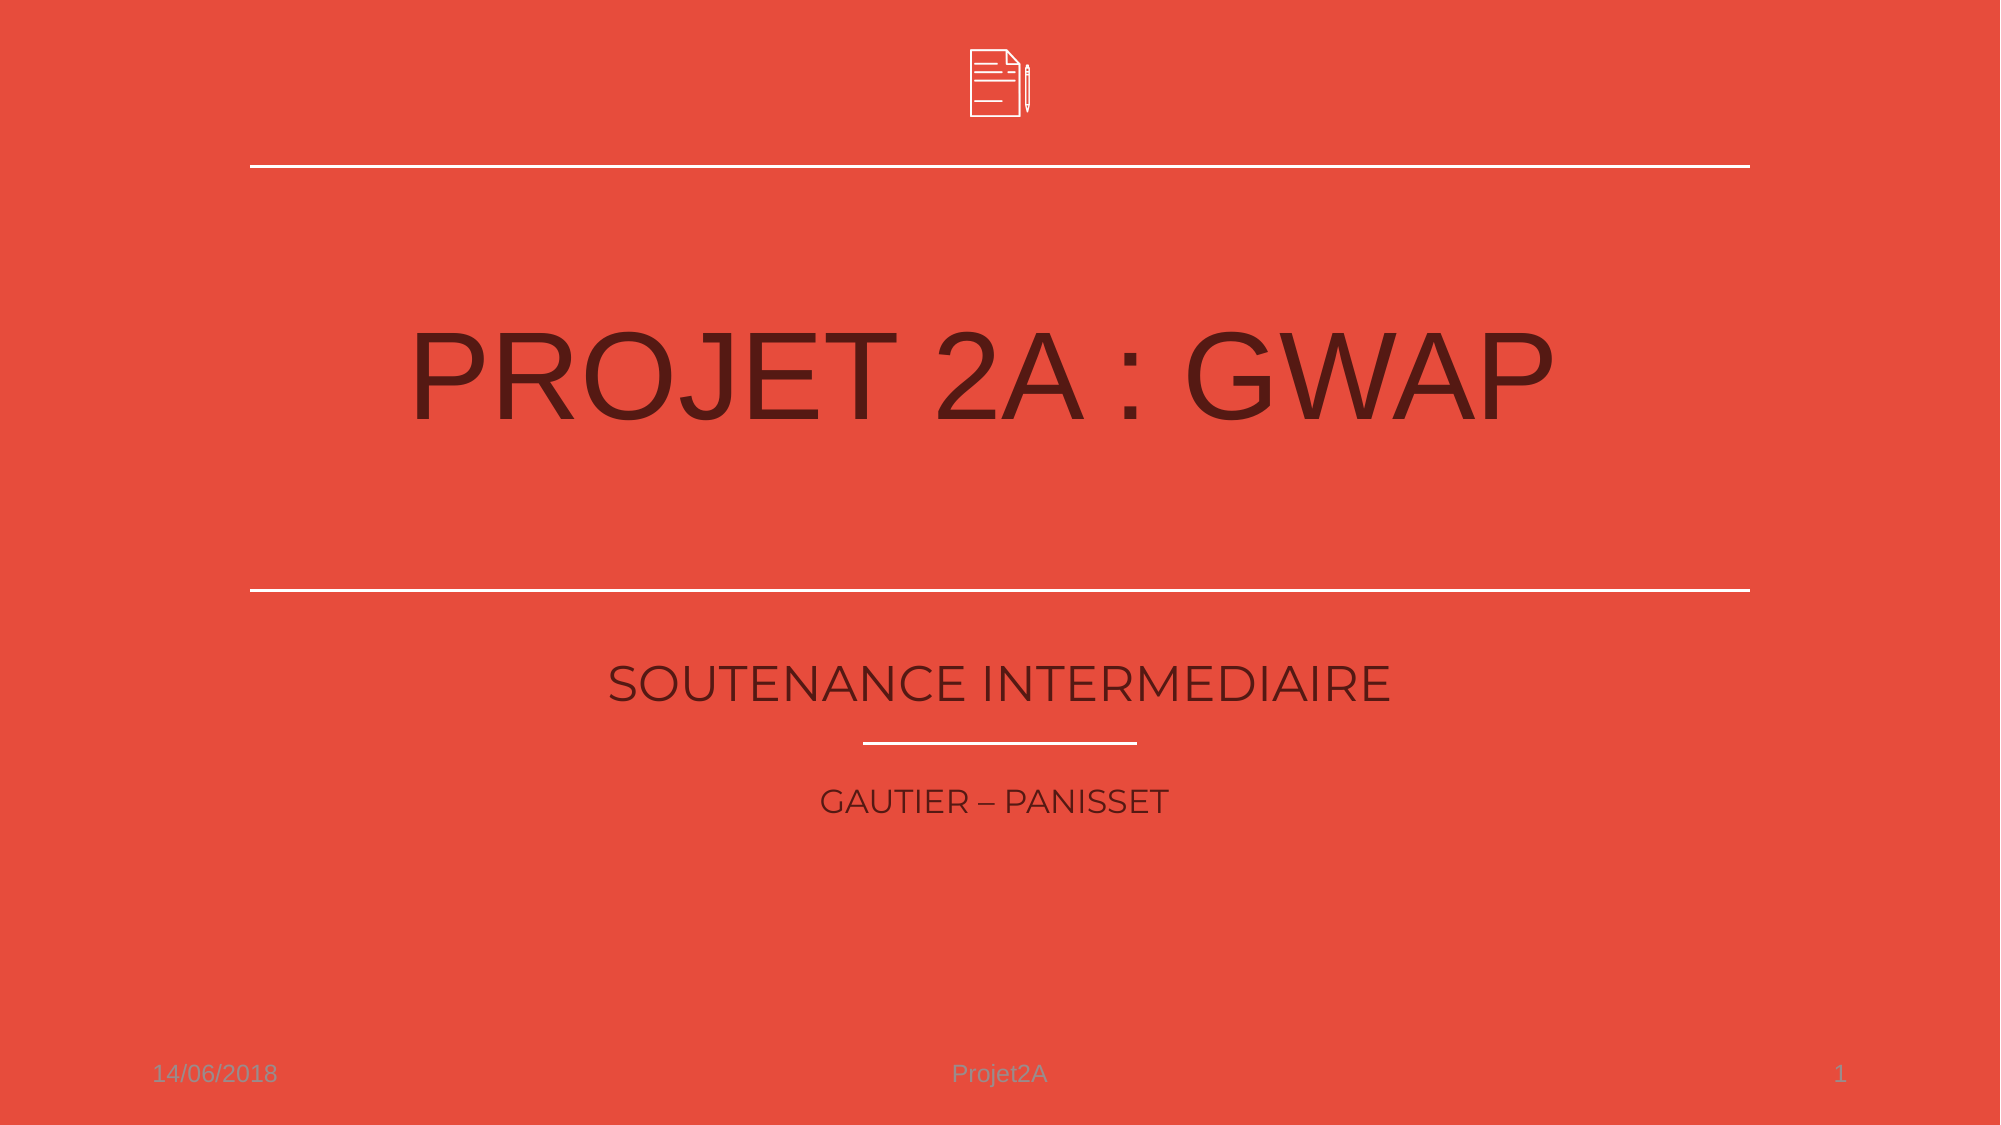

# PROJET 2A : GWAP
SOUTENANCE INTERMEDIAIRE
GAUTIER – PANISSET
14/06/2018
Projet2A
1